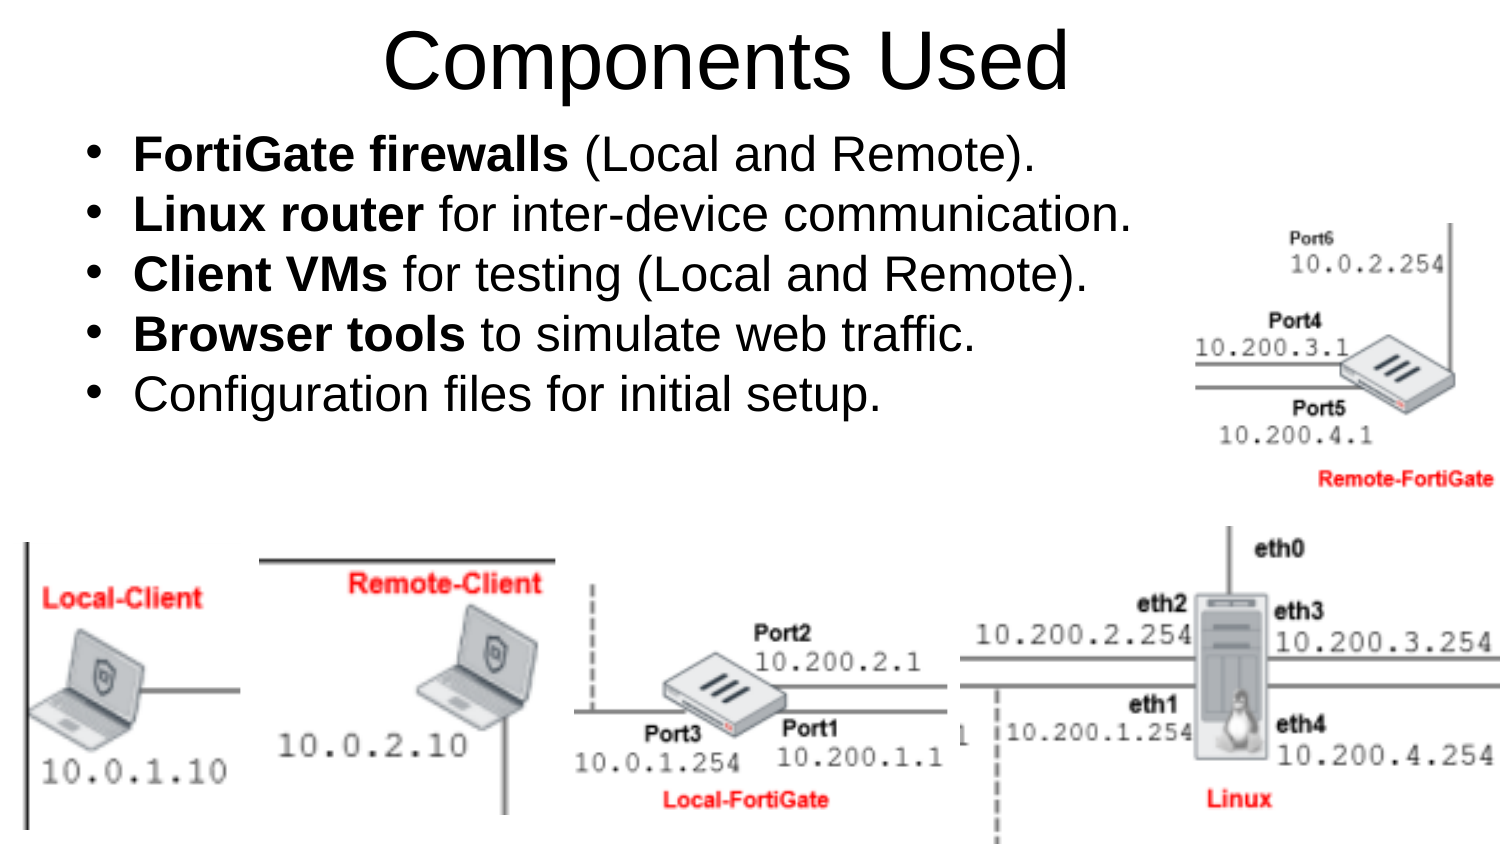

Components Used
FortiGate firewalls (Local and Remote).
Linux router for inter-device communication.
Client VMs for testing (Local and Remote).
Browser tools to simulate web traffic.
Configuration files for initial setup.